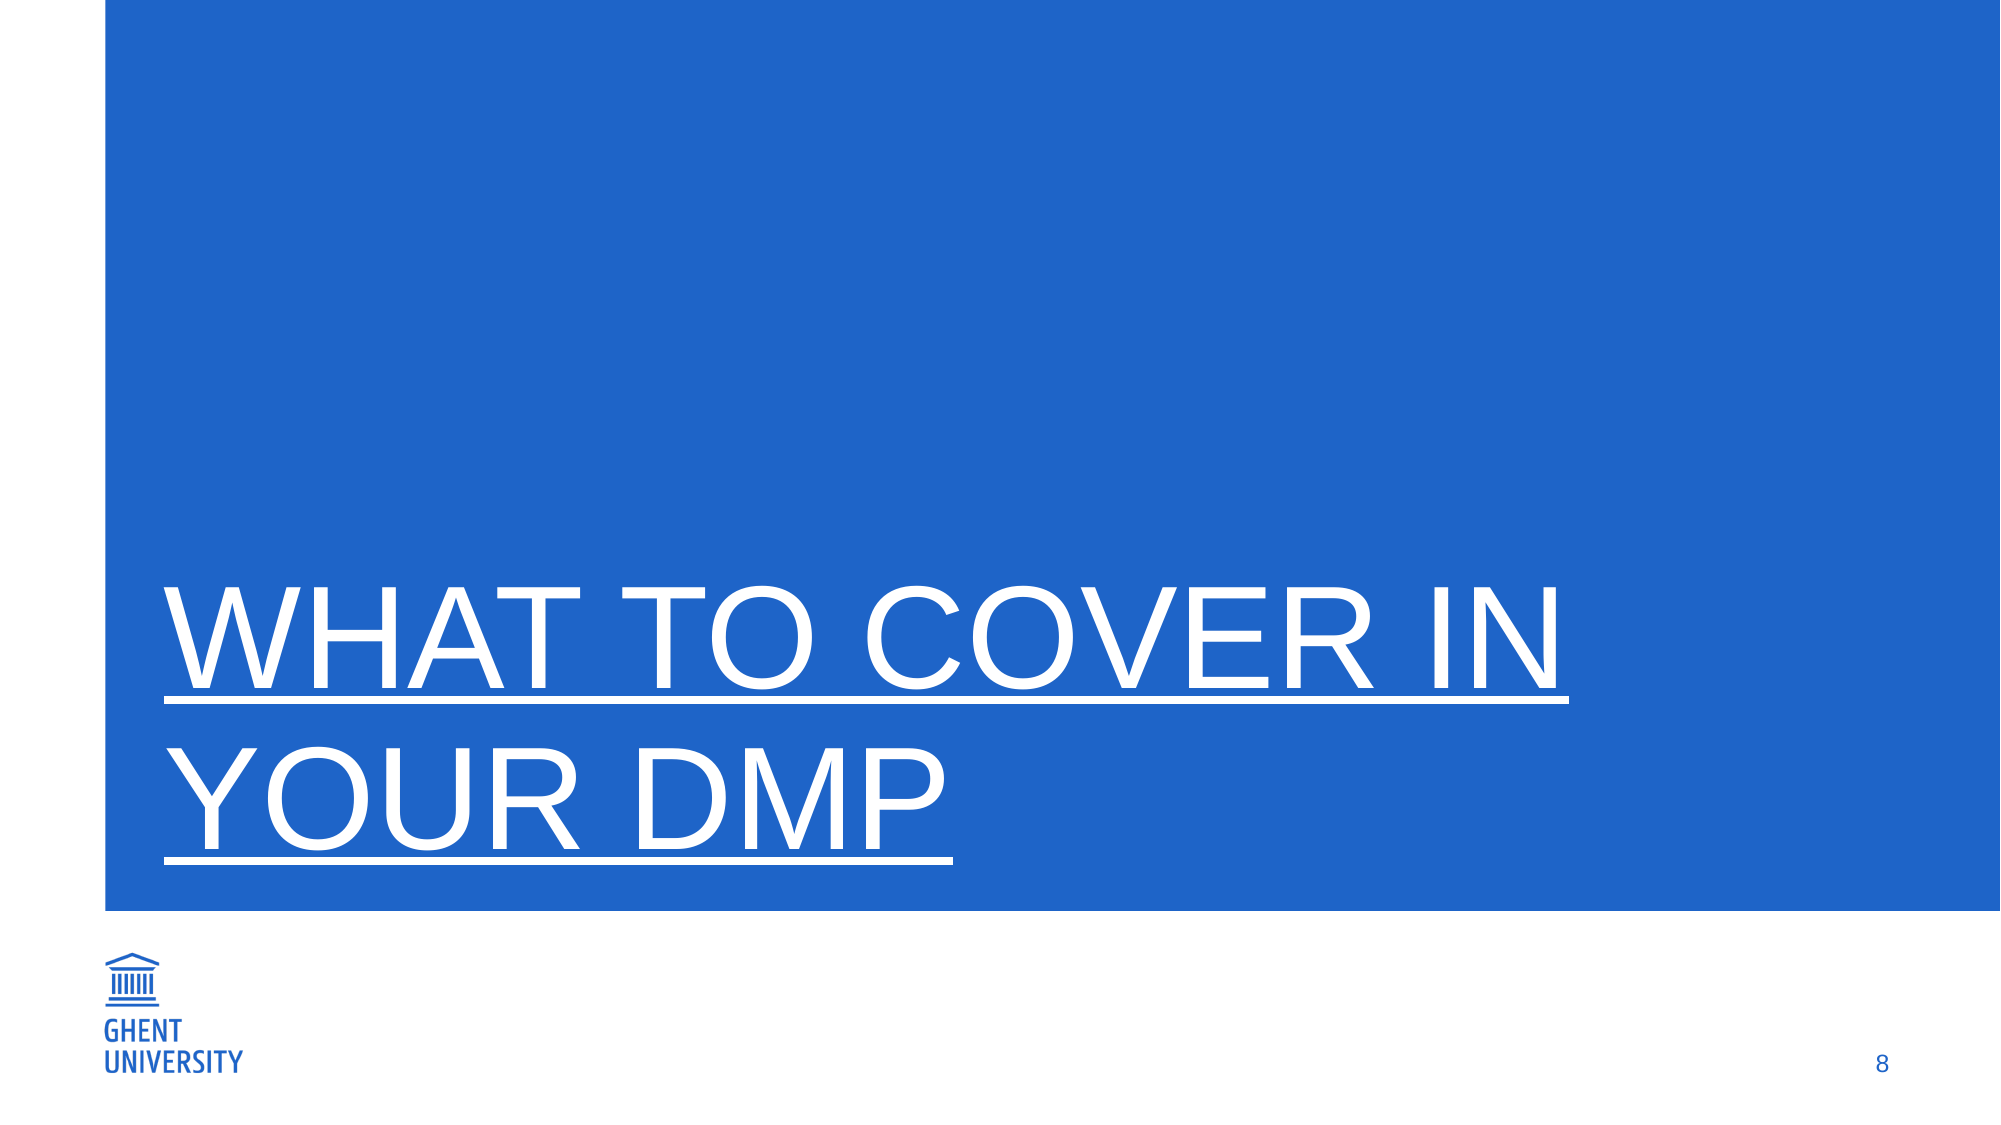

# What to cover in your DMP
8